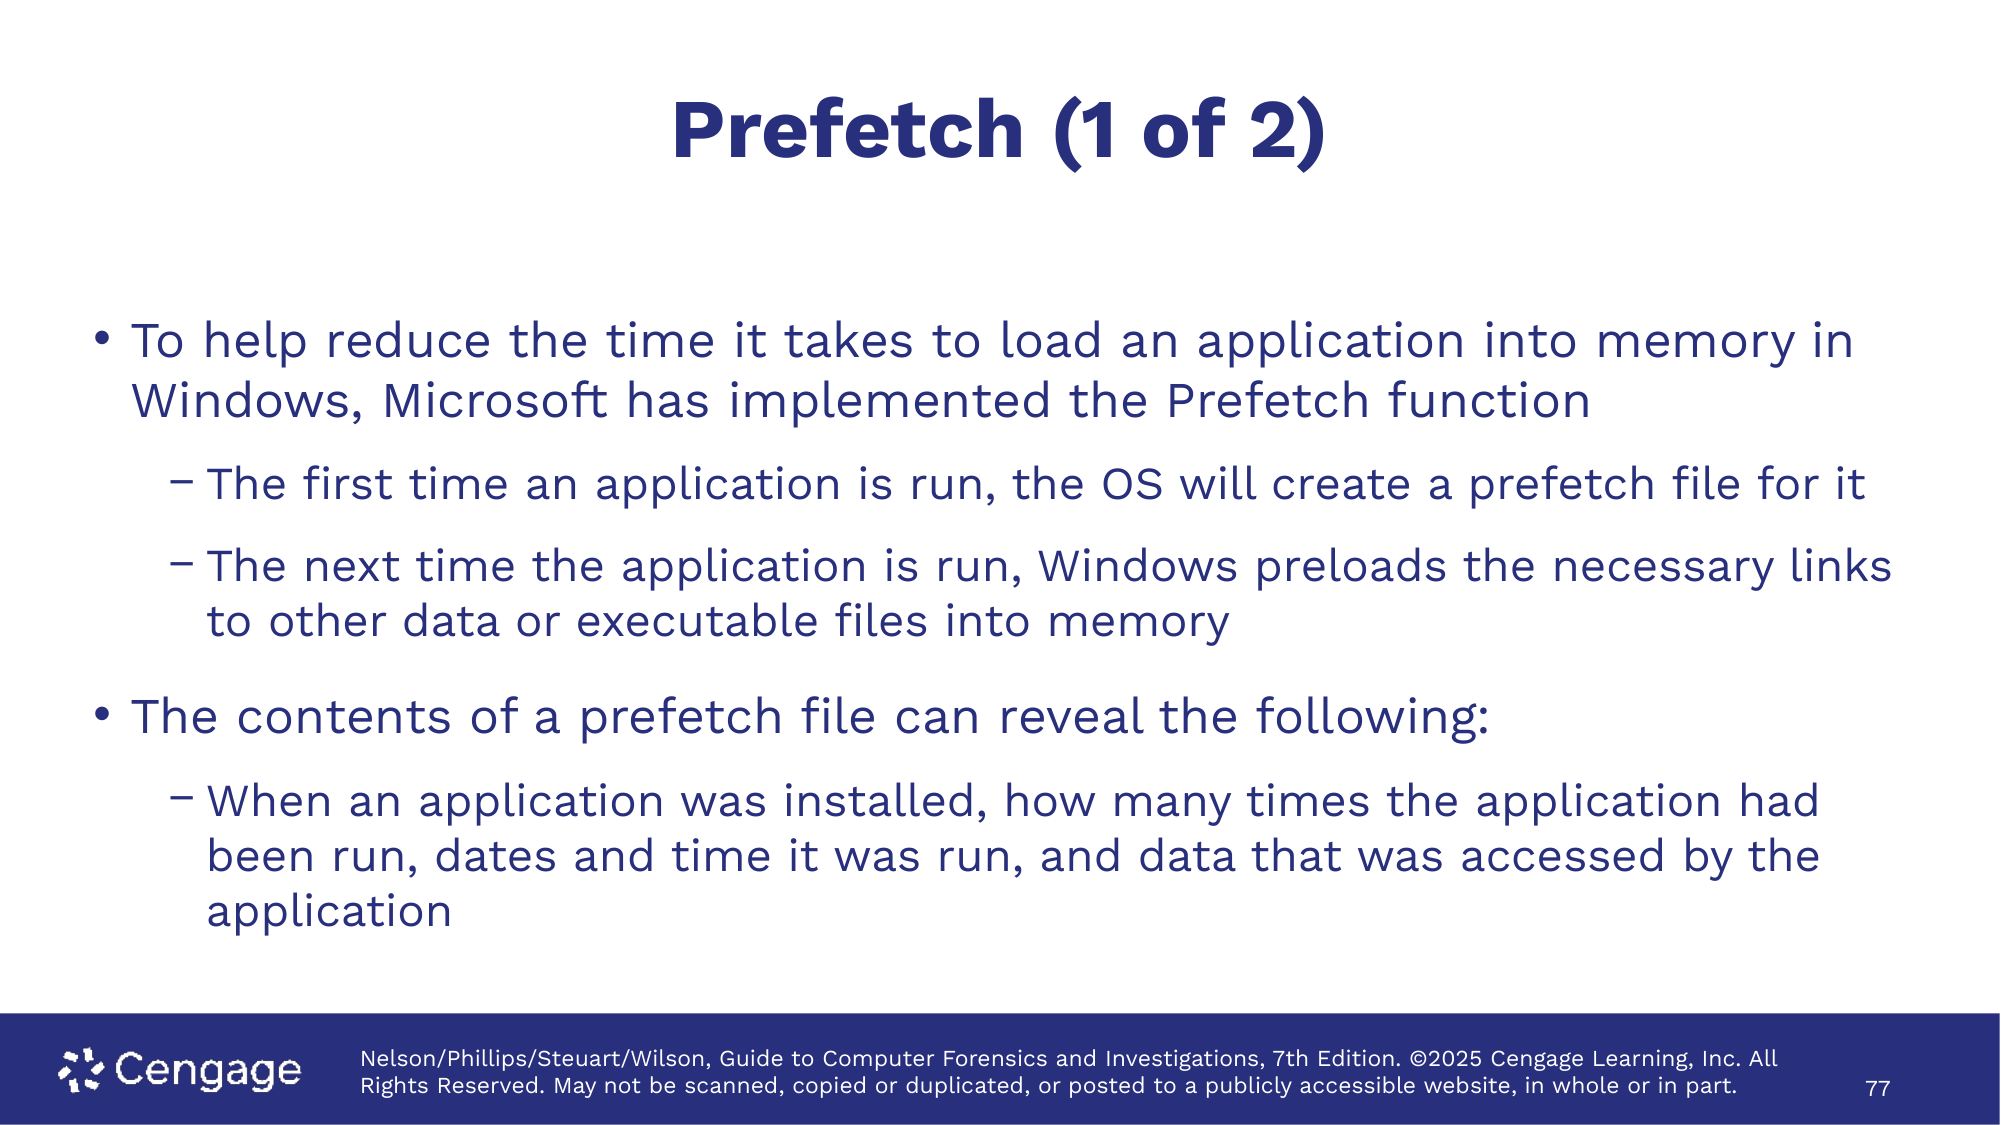

Prefetch (1 of 2)
# To help reduce the time it takes to load an application into memory in Windows, Microsoft has implemented the Prefetch function
The first time an application is run, the OS will create a prefetch file for it
The next time the application is run, Windows preloads the necessary links to other data or executable files into memory
The contents of a prefetch file can reveal the following:
When an application was installed, how many times the application had been run, dates and time it was run, and data that was accessed by the application